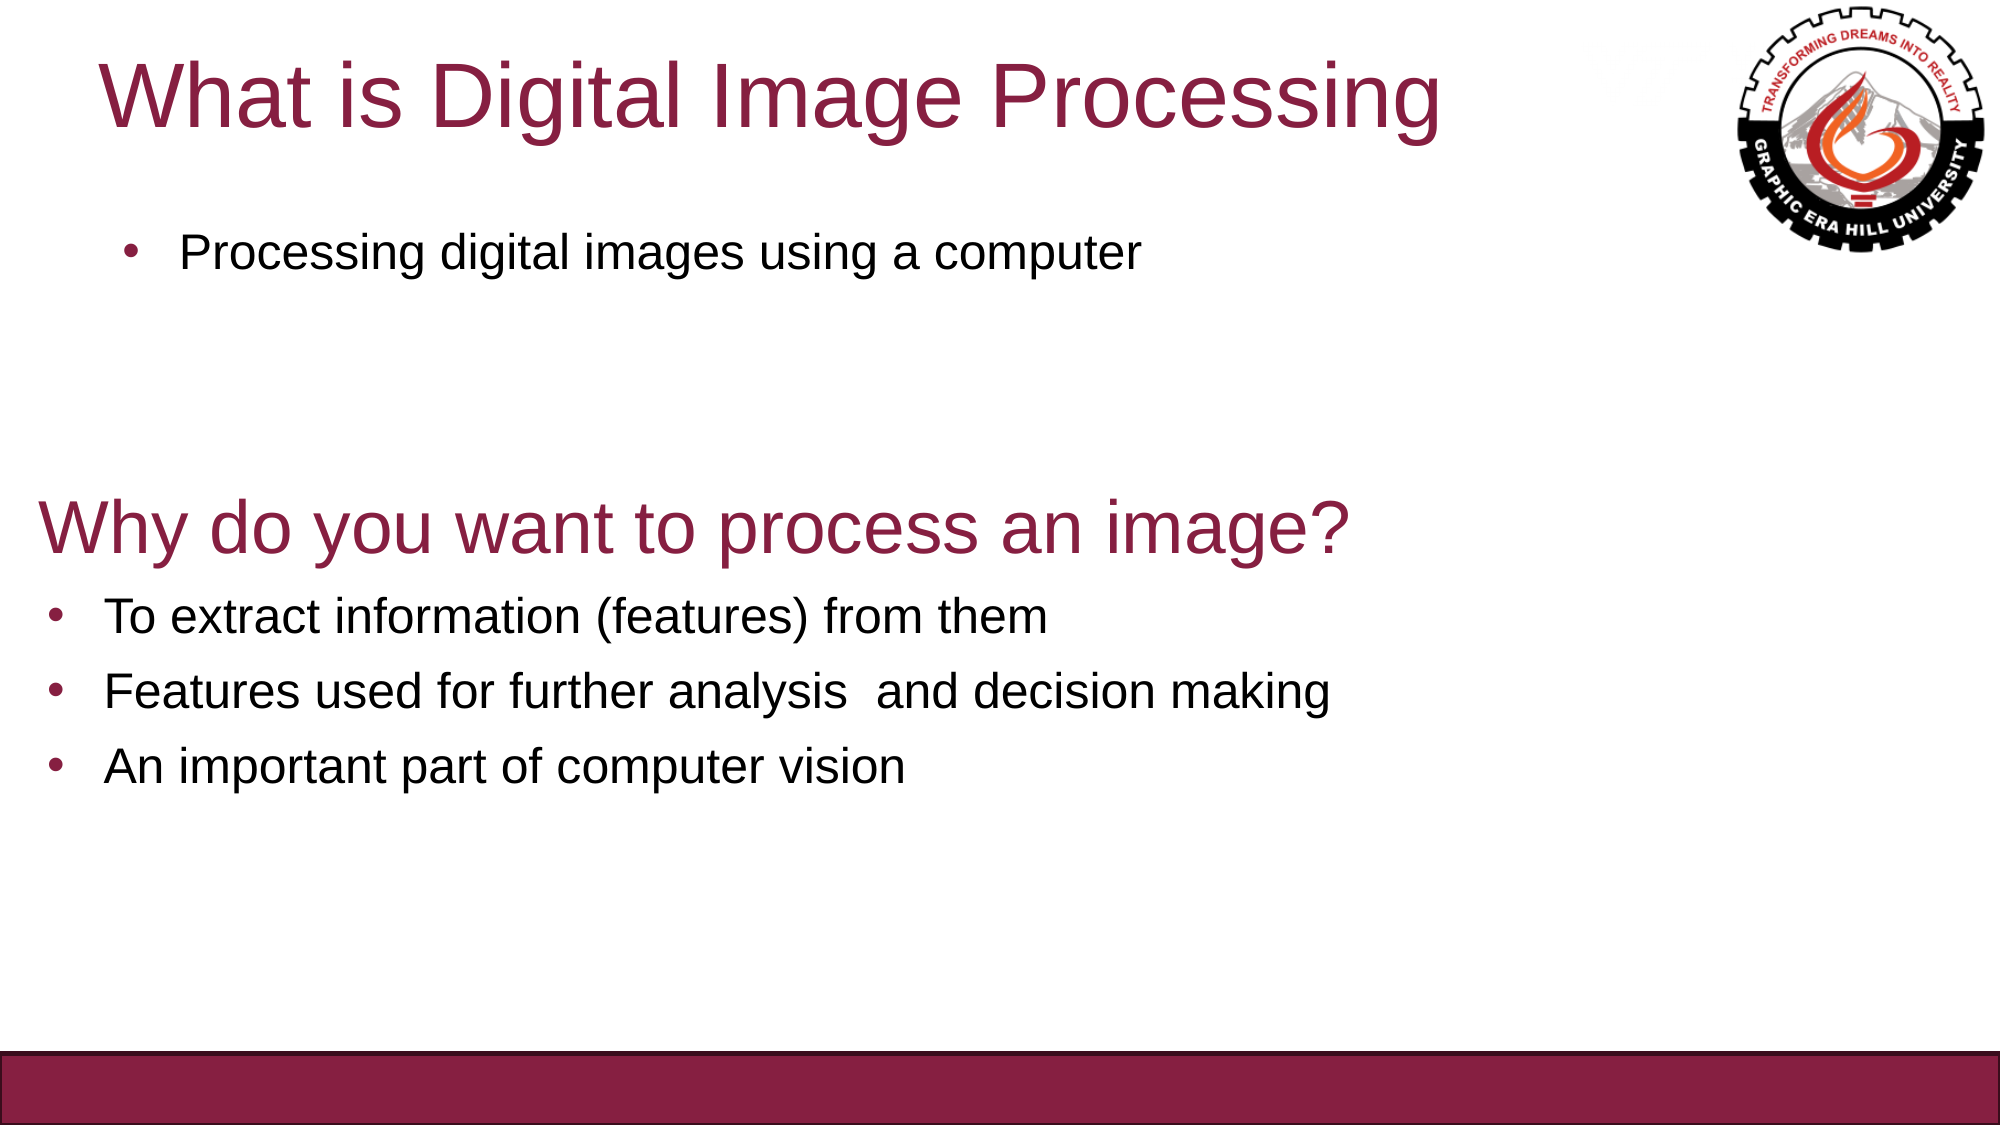

# What is Digital Image Processing

Processing digital images using a computer

Why do you want to process an image?
To extract information (features) from them
Features used for further analysis  and decision making
An important part of computer vision